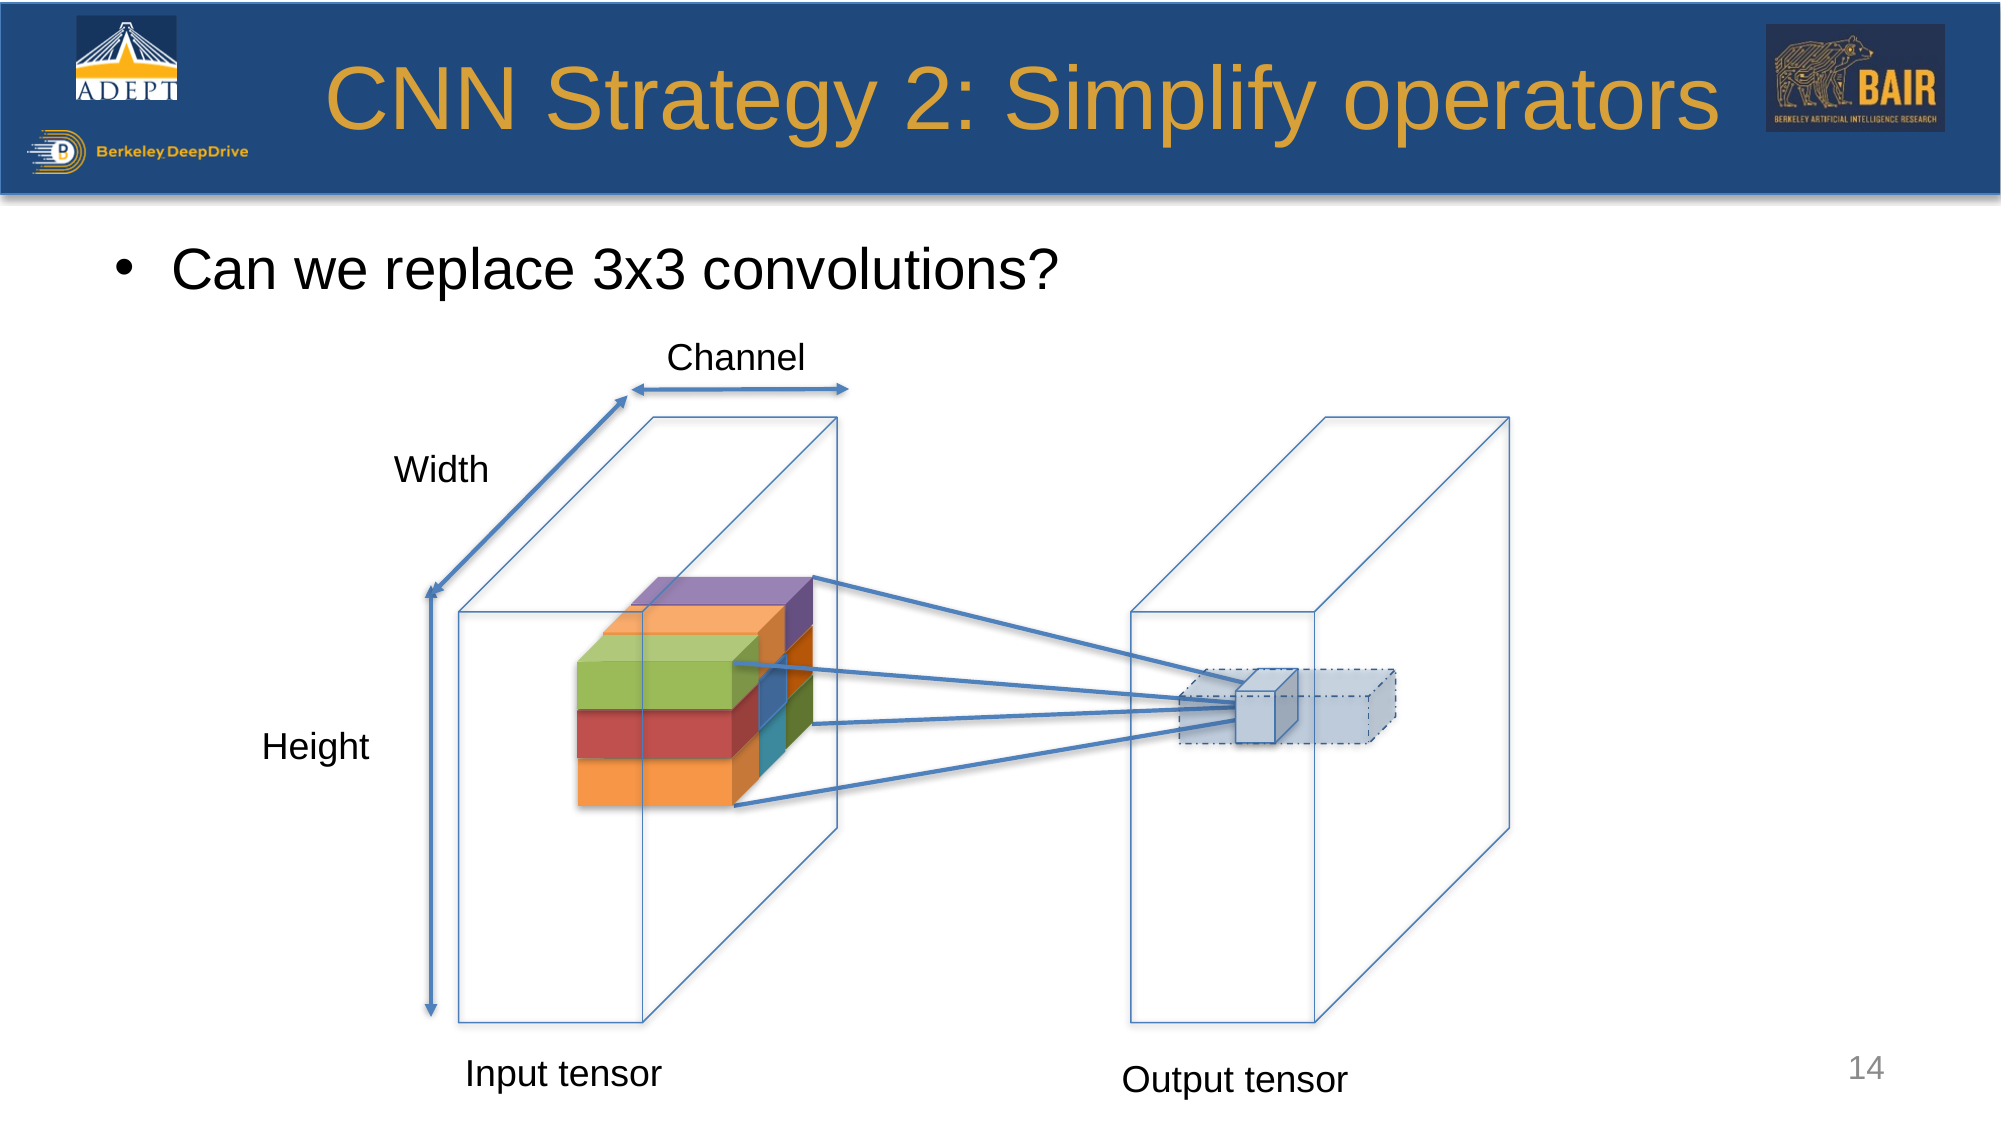

# CNN Strategy 2: Simplify operators
Can we replace 3x3 convolutions?
Channel

Input tensor
Output tensor
Width
Height
14